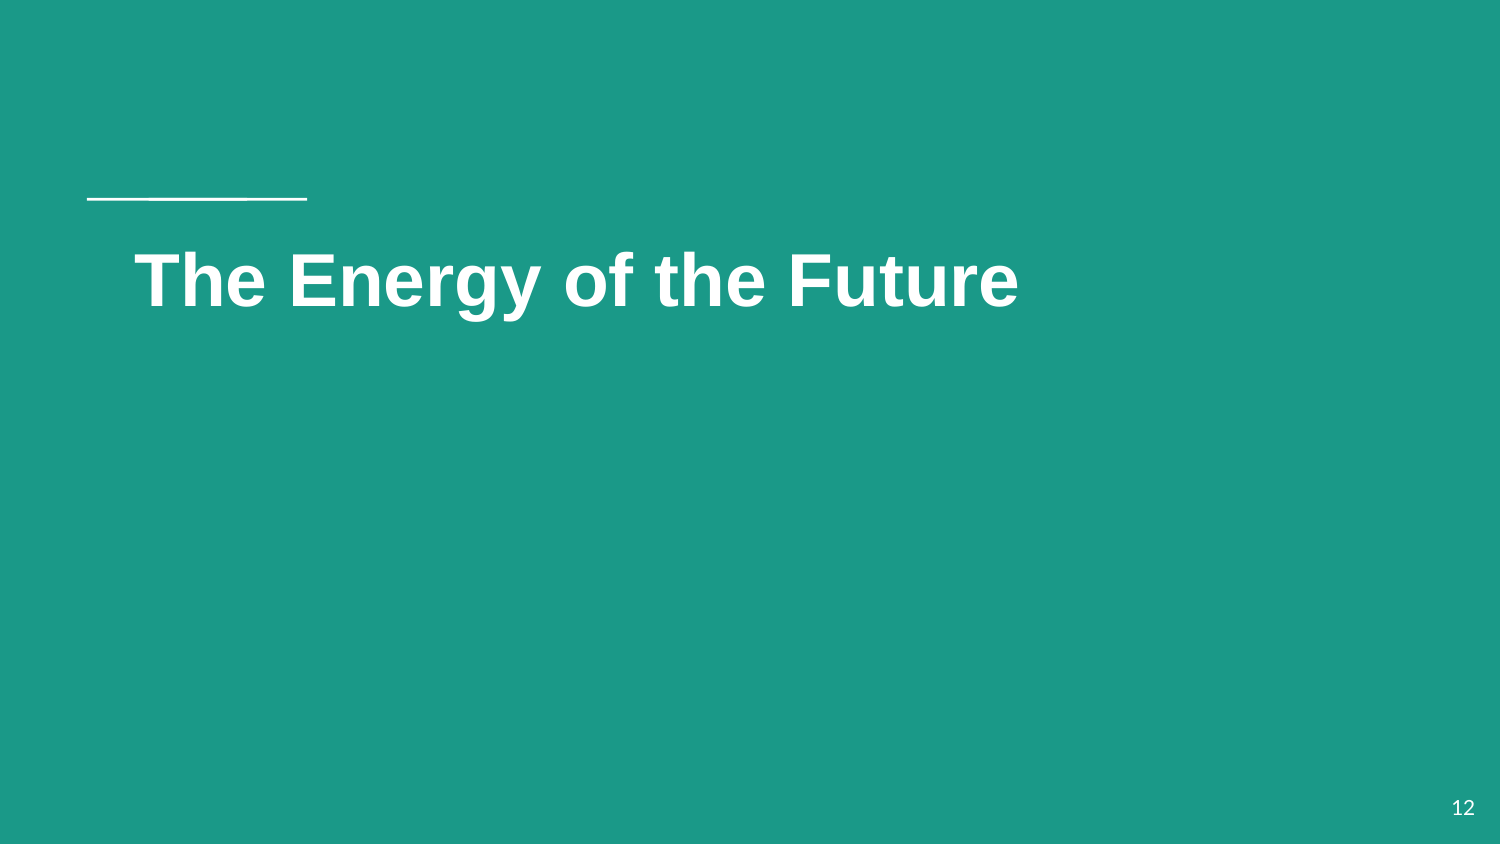

# The Energy of the Future
12